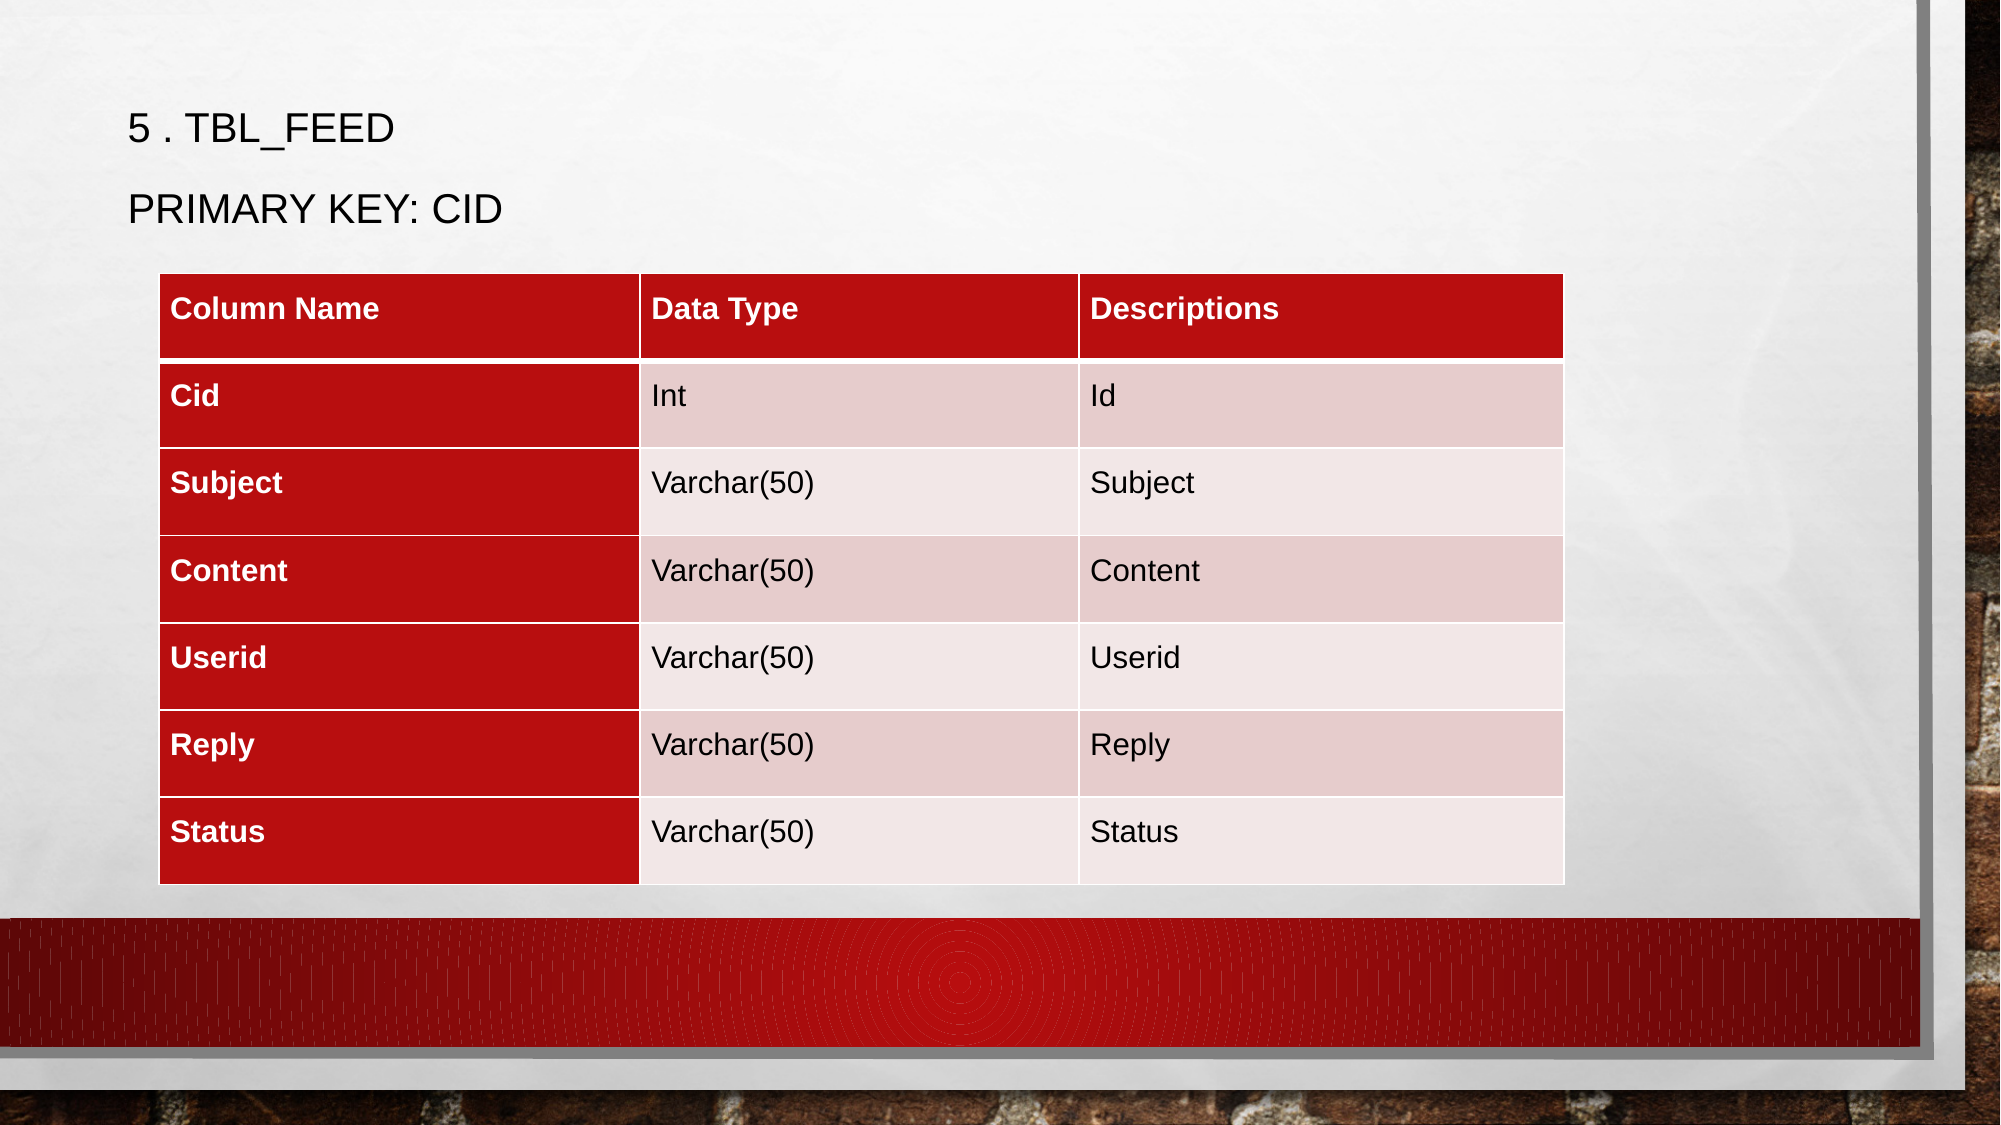

5 . tbl_feed
Primary key: Cid
| Column Name | Data Type | Descriptions |
| --- | --- | --- |
| Cid | Int | Id |
| Subject | Varchar(50) | Subject |
| Content | Varchar(50) | Content |
| Userid | Varchar(50) | Userid |
| Reply | Varchar(50) | Reply |
| Status | Varchar(50) | Status |